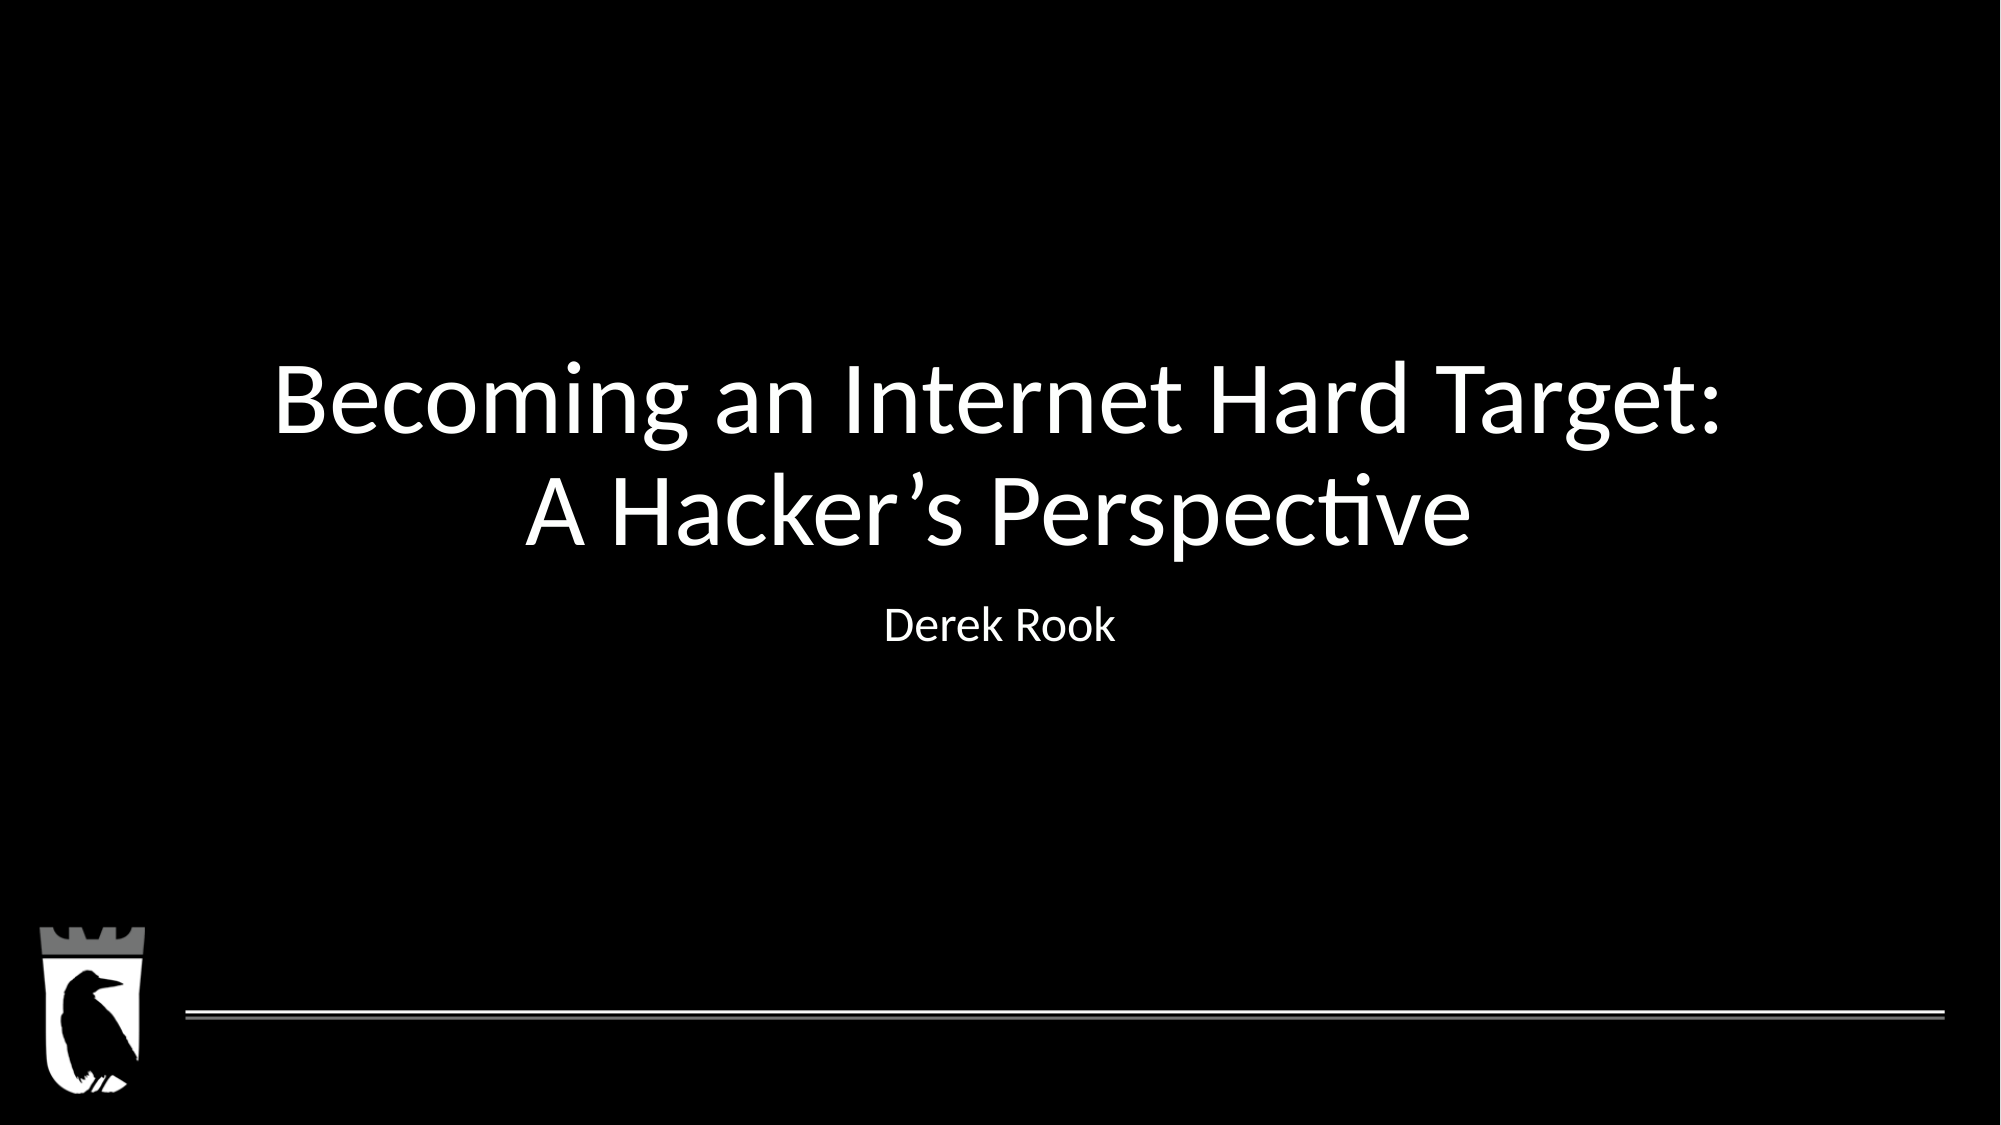

# Becoming an Internet Hard Target: A Hacker’s Perspective
Derek Rook